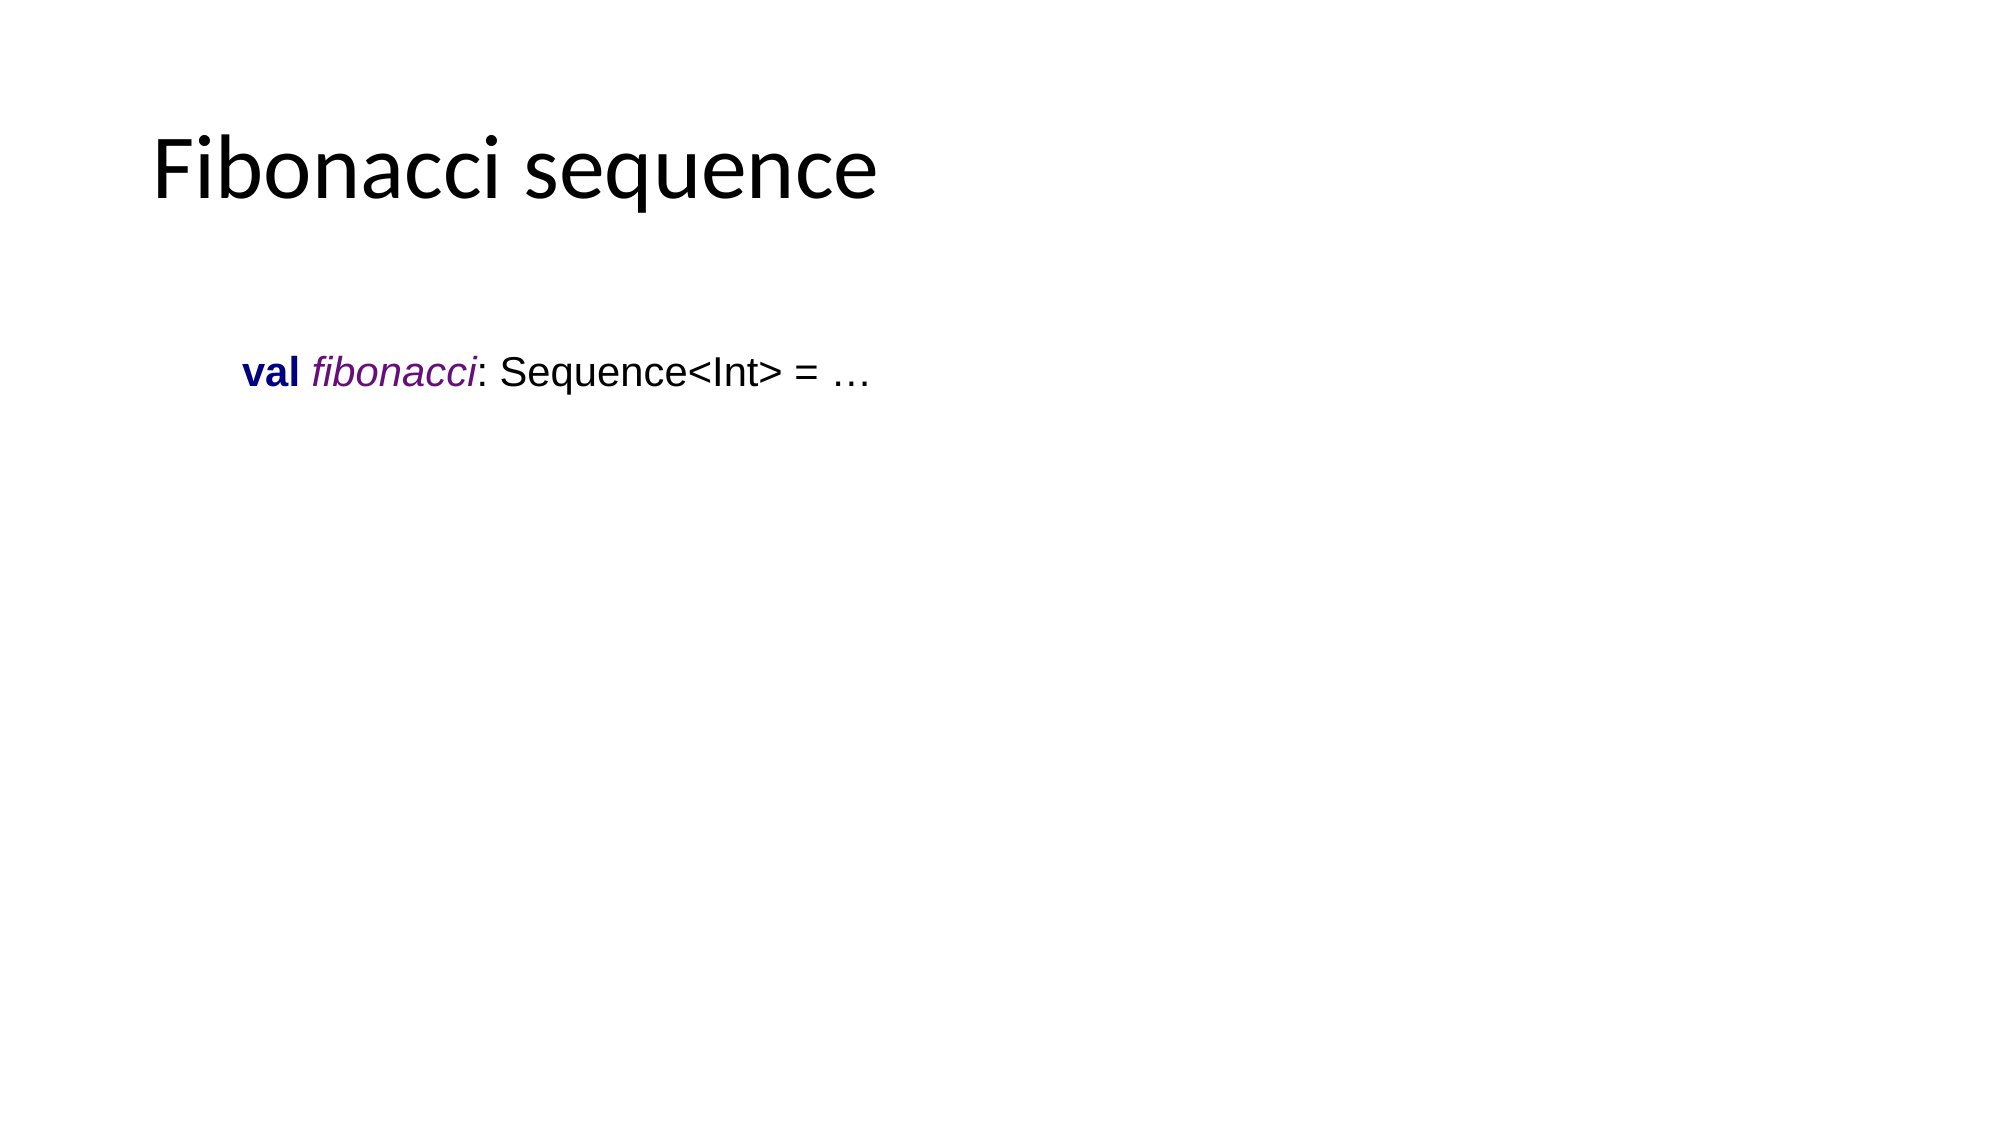

# Fibonacci sequence
val fibonacci: Sequence<Int> = …